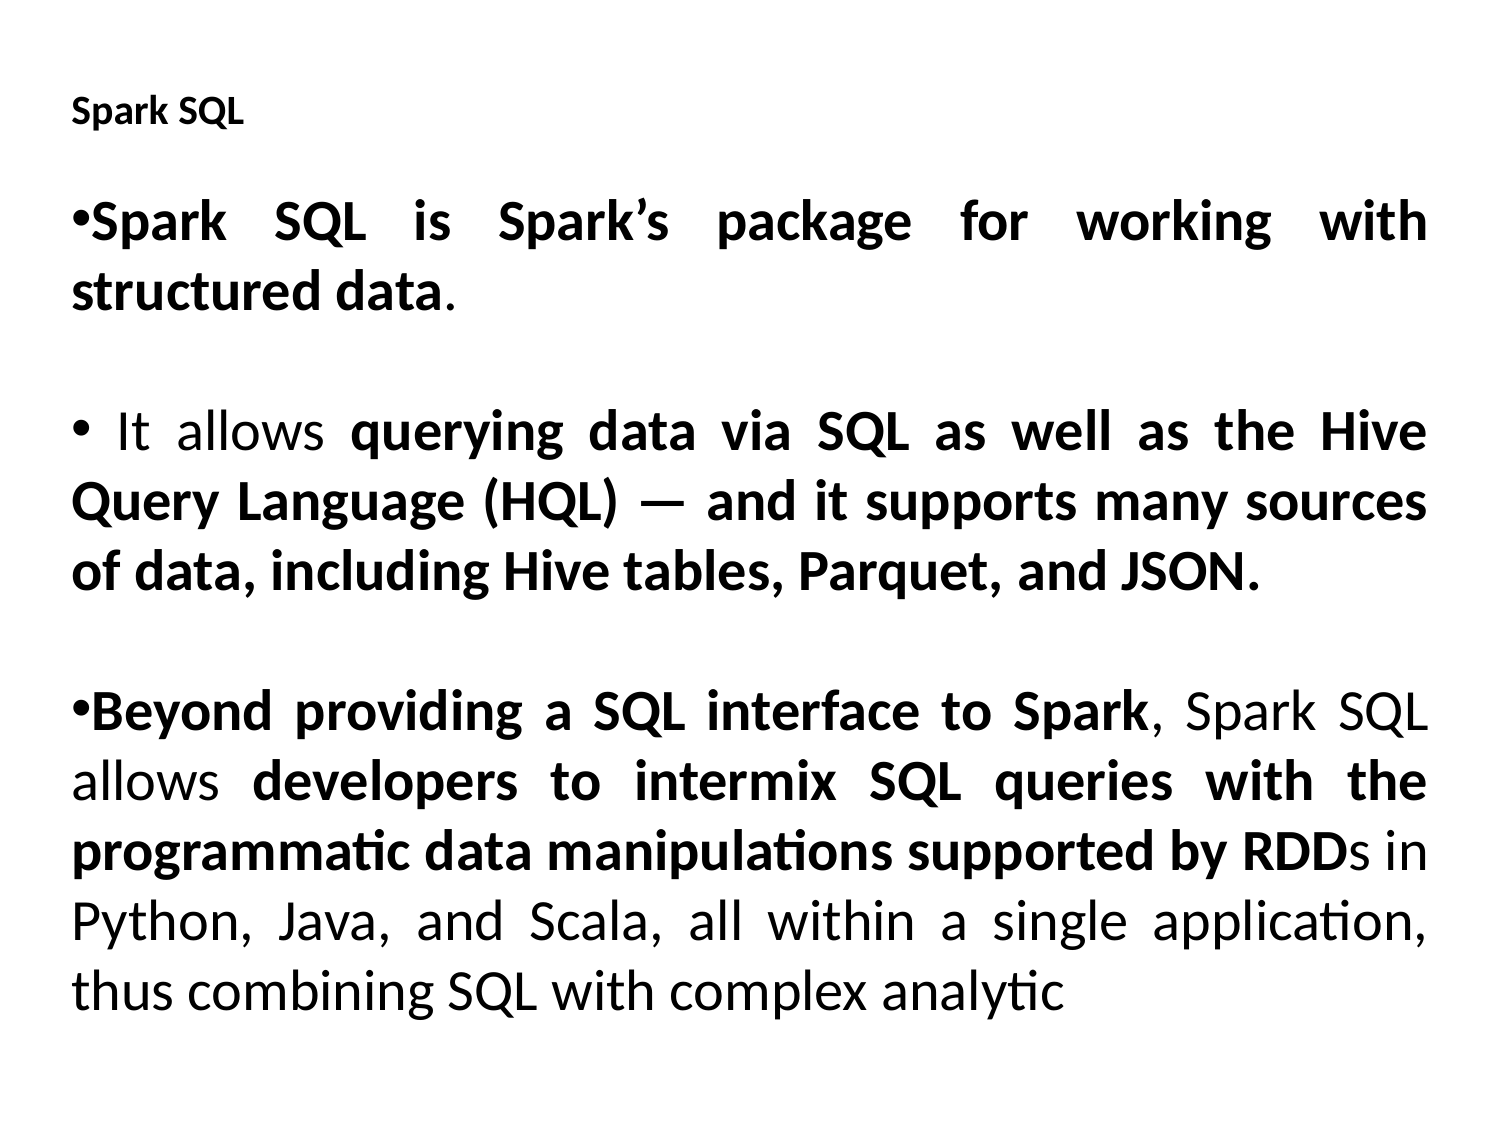

Spark SQL

Spark SQL is Spark’s package for working with structured data.

 It allows querying data via SQL as well as the Hive Query Language (HQL) — and it supports many sources of data, including Hive tables, Parquet, and JSON.

Beyond providing a SQL interface to Spark, Spark SQL allows developers to intermix SQL queries with the programmatic data manipulations supported by RDDs in Python, Java, and Scala, all within a single application, thus combining SQL with complex analytic